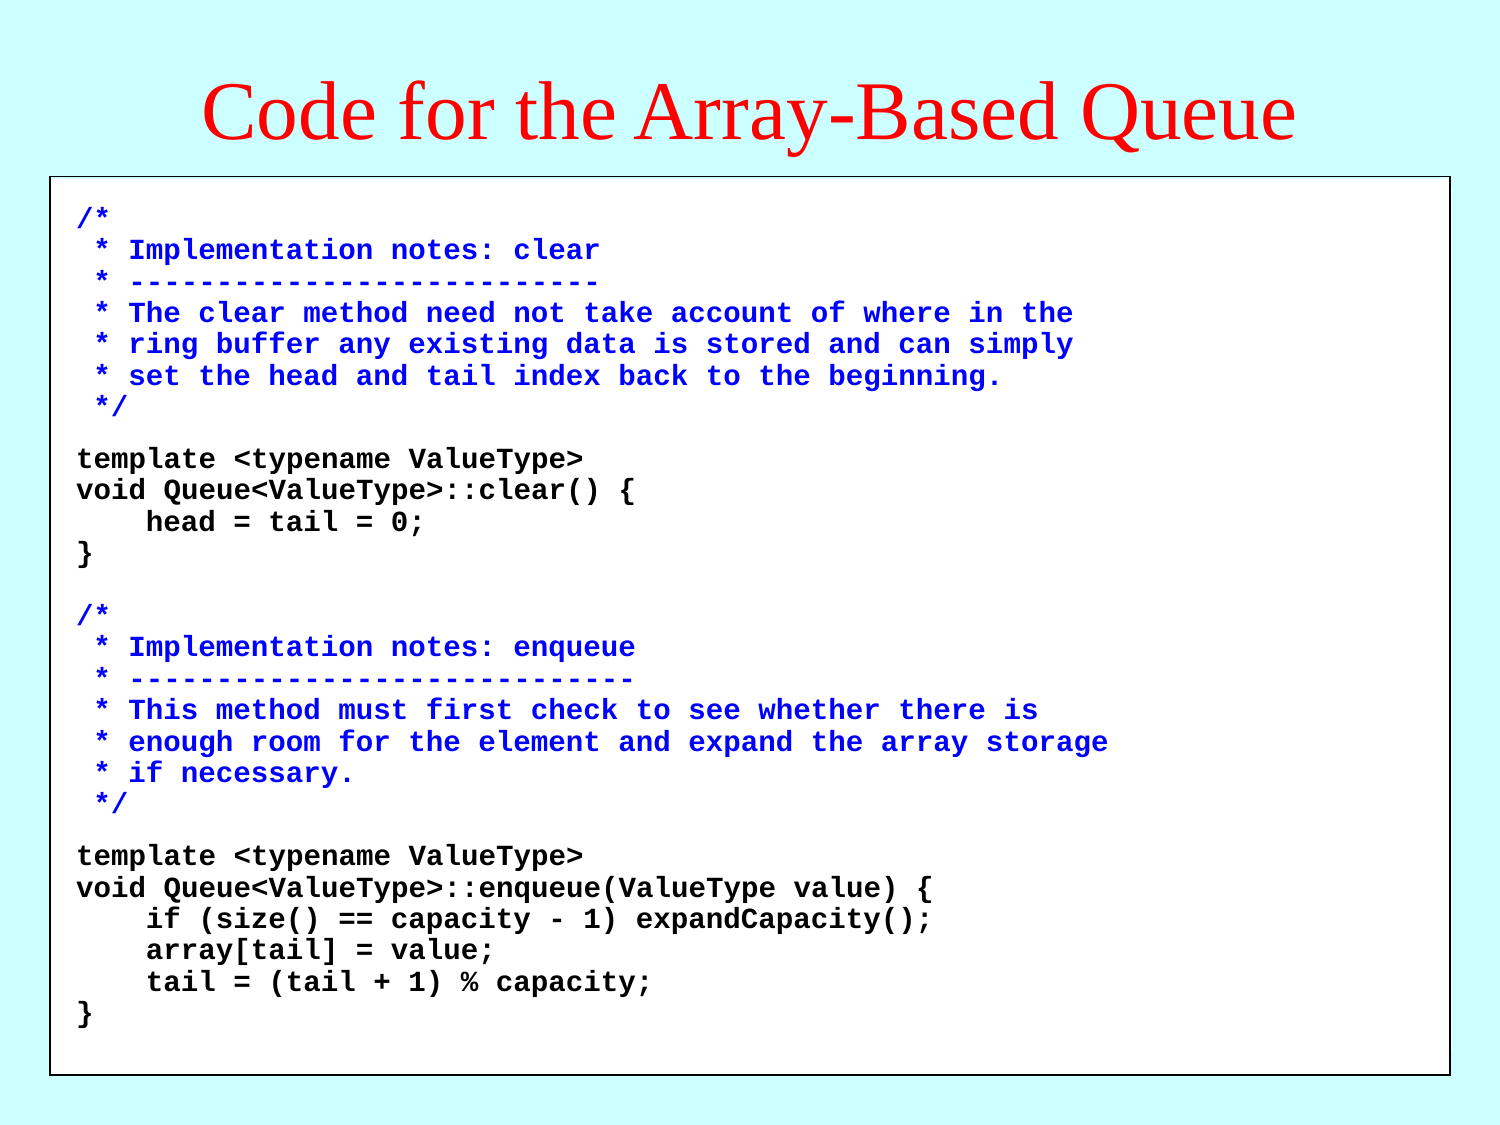

# Code for the Array-Based Queue

/*
 * Implementation notes: clear
 * ---------------------------
 * The clear method need not take account of where in the
 * ring buffer any existing data is stored and can simply
 * set the head and tail index back to the beginning.
 */

template <typename ValueType>
void Queue<ValueType>::clear() {
    head = tail = 0;
}

/*
 * Implementation notes: enqueue
 * -----------------------------
 * This method must first check to see whether there is
 * enough room for the element and expand the array storage
 * if necessary.
 */

template <typename ValueType>
void Queue<ValueType>::enqueue(ValueType value) {
    if (size() == capacity - 1) expandCapacity();
    array[tail] = value;
    tail = (tail + 1) % capacity;
}
/*
 * Implementation notes: size
 * --------------------------
 * The size of the queue can be calculated from the head and tail
 * indices by using modular arithmetic.
 */

template <typename ValueType>
int Queue<ValueType>::size() {
    return (tail + capacity - head) % capacity;
}

/*
 * Implementation notes: isEmpty
 * -----------------------------
 * The queue is empty whenever the head and tail indices are
 * equal.  Note that this interpretation means that the queue
 * cannot be allowed to fill the capacity entirely and must
 * always leave one unused space.
 */

template <typename ValueType>
bool Queue<ValueType>::isEmpty() {
    return head == tail;
}